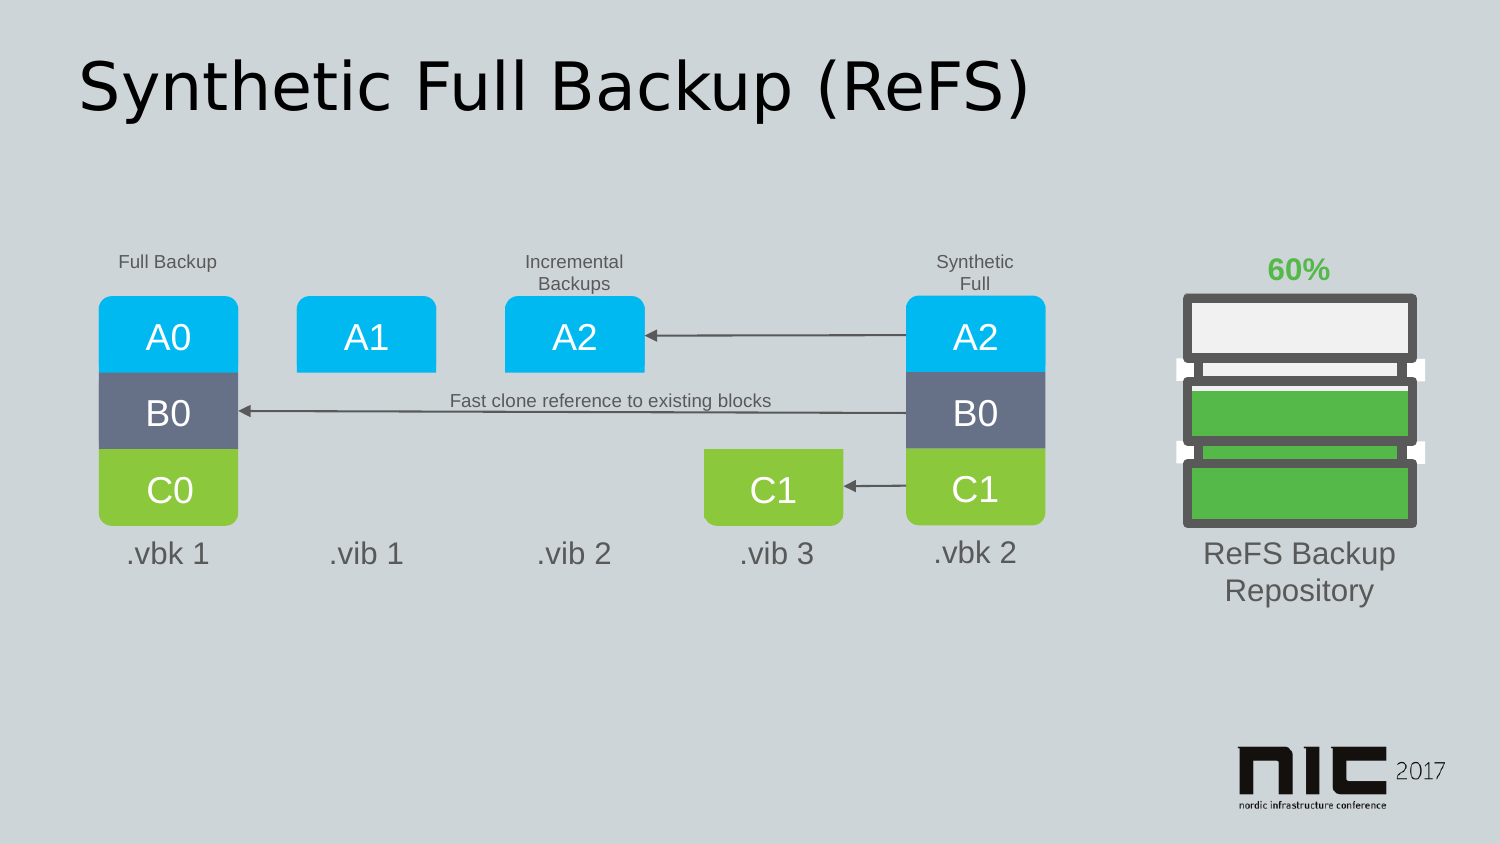

# Synthetic Full Backup (ReFS)

60%
Full Backup
Incremental Backups
Synthetic Full

A2

B0

C1
.vbk 2

A2

A1

A0

Fast clone reference to existing blocks

B0

C0

C1

ReFS Backup Repository
.vib 2
.vib 3
.vbk 1
.vib 1